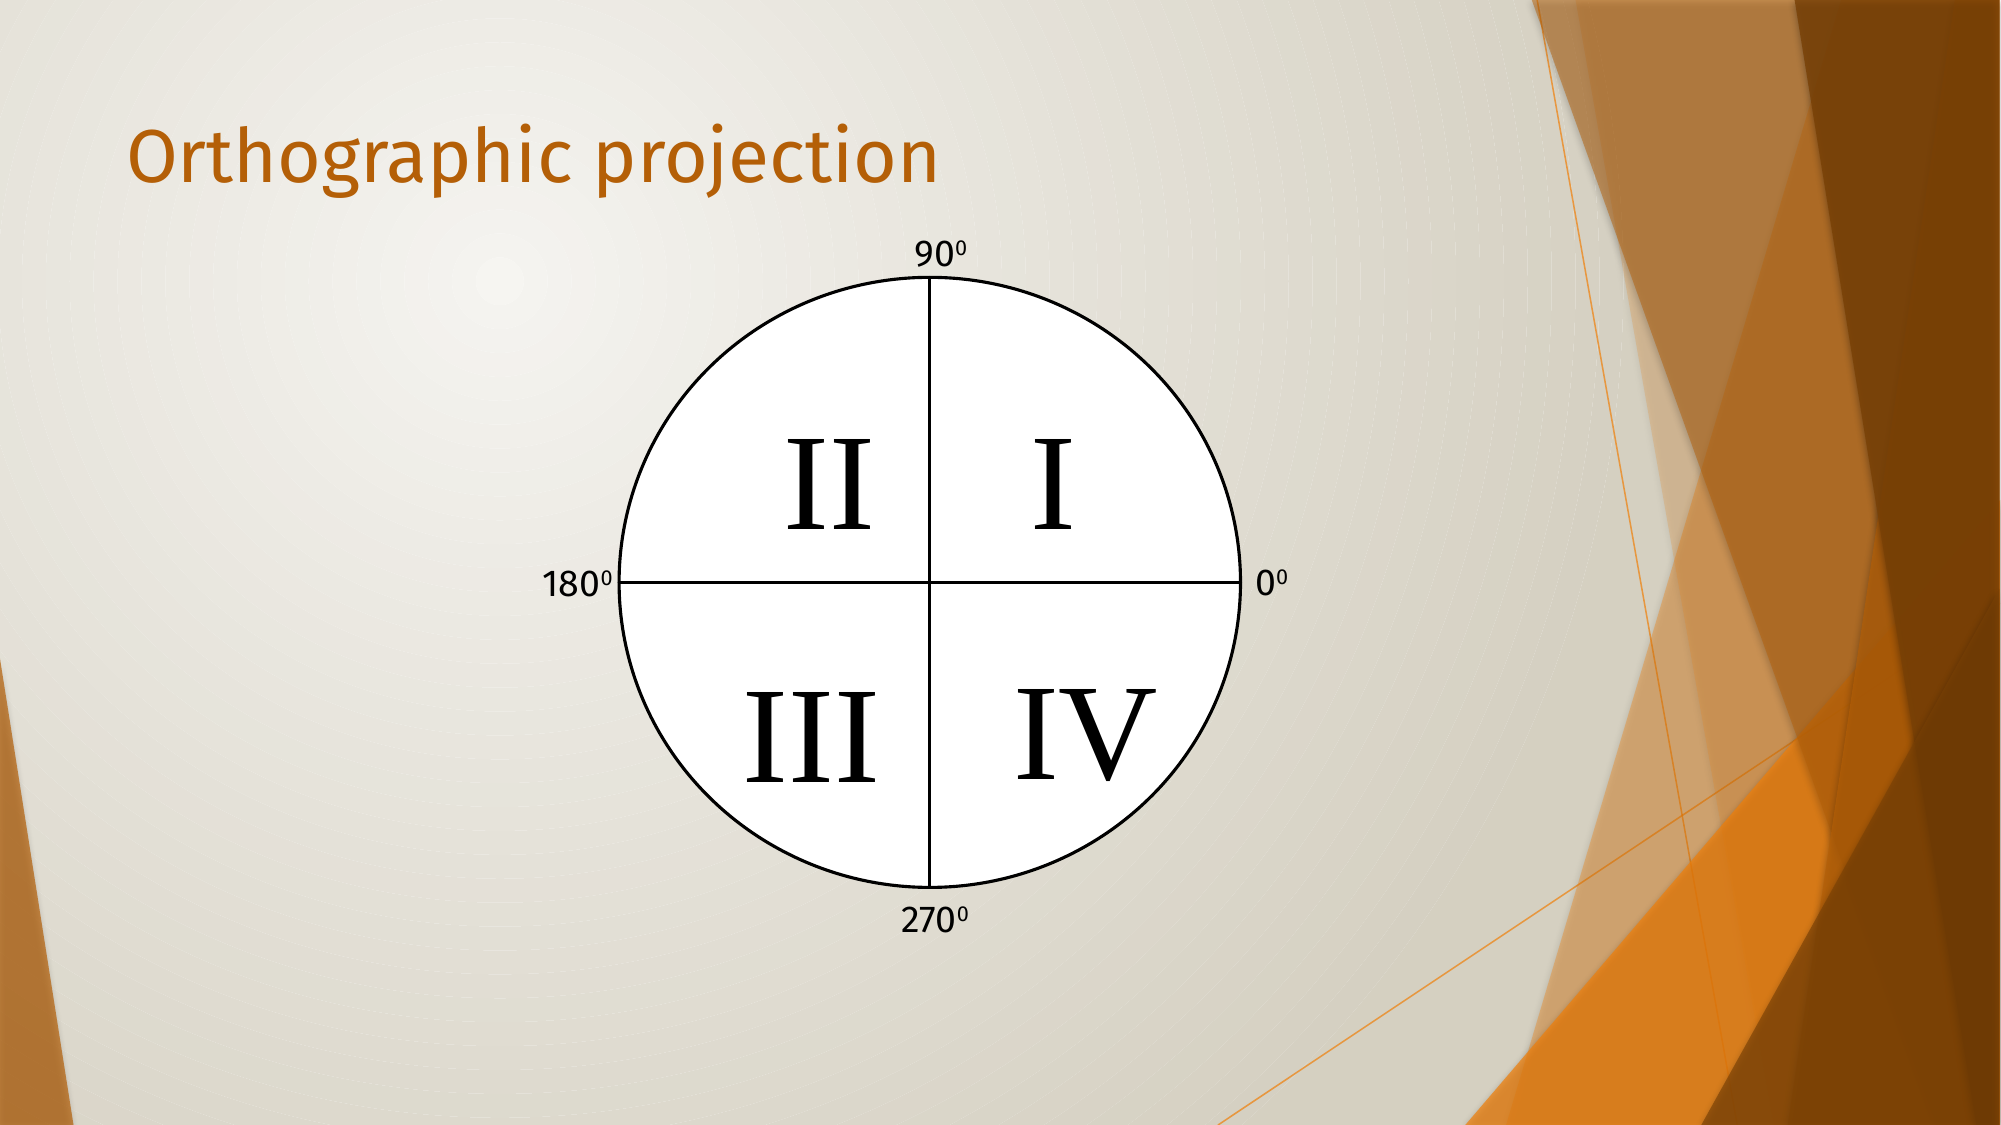

# Orthographic projection
900

II
I
00
1800
IV
III
2700